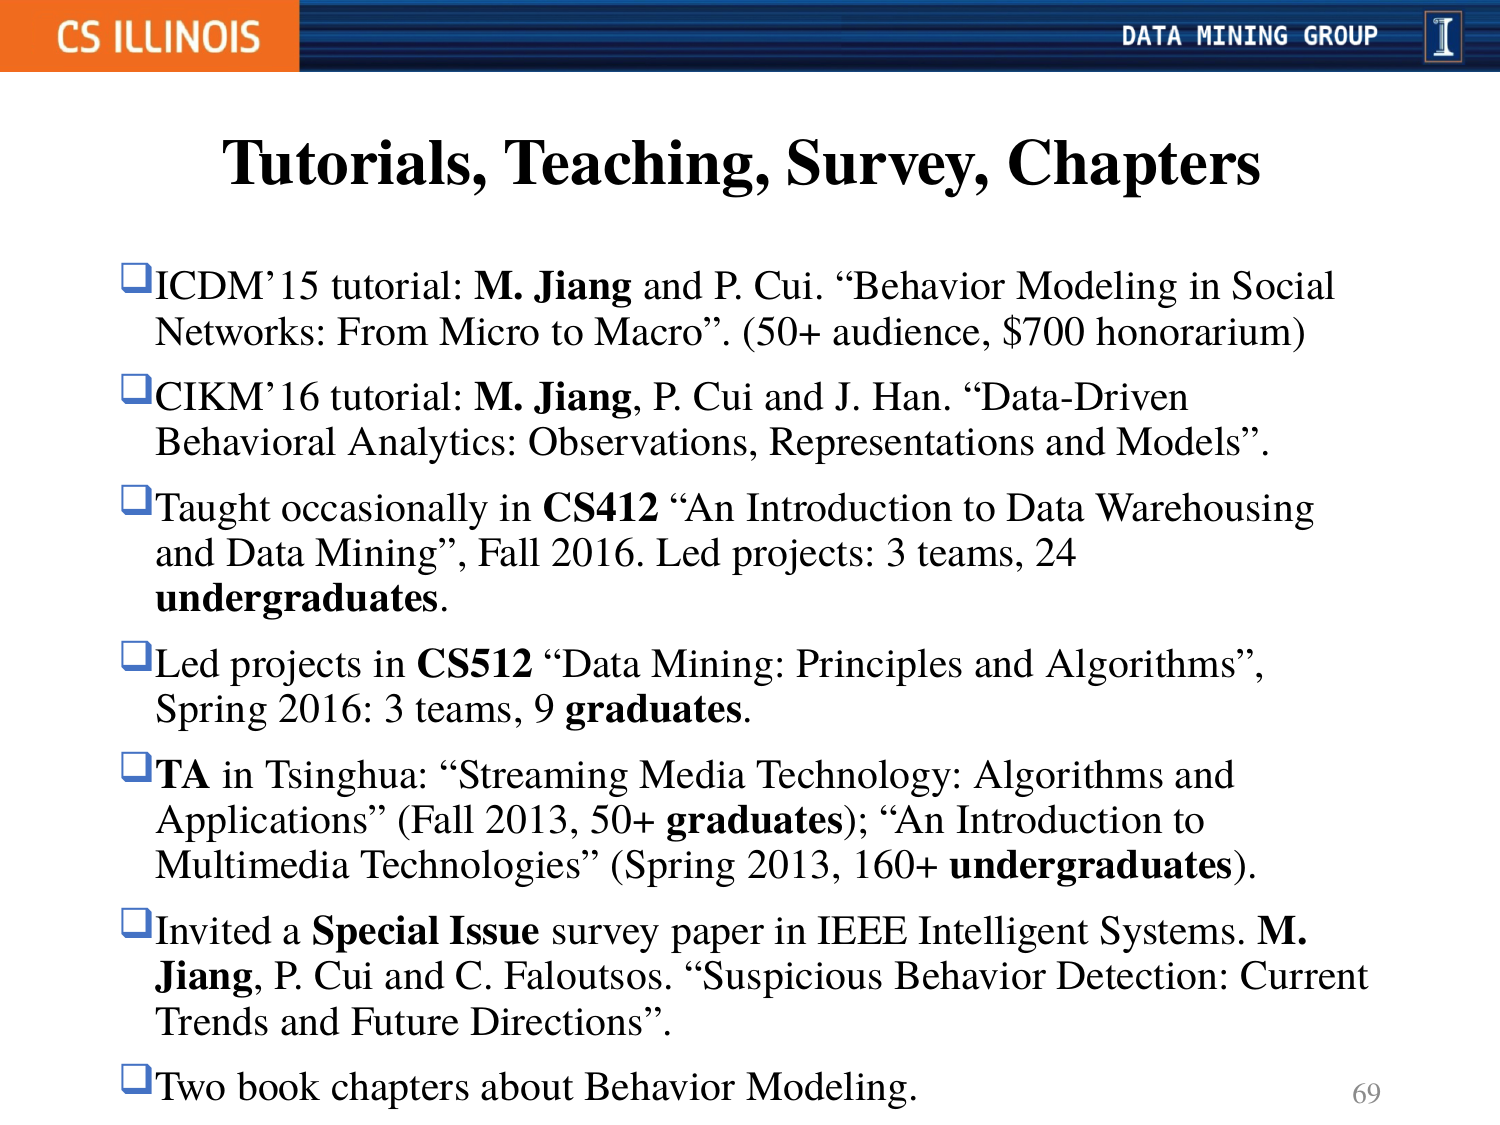

# Tutorials, Teaching, Survey, Chapters
ICDM’15 tutorial: M. Jiang and P. Cui. “Behavior Modeling in Social Networks: From Micro to Macro”. (50+ audience, $700 honorarium)
CIKM’16 tutorial: M. Jiang, P. Cui and J. Han. “Data-Driven Behavioral Analytics: Observations, Representations and Models”.
Taught occasionally in CS412 “An Introduction to Data Warehousing and Data Mining”, Fall 2016. Led projects: 3 teams, 24 undergraduates.
Led projects in CS512 “Data Mining: Principles and Algorithms”, Spring 2016: 3 teams, 9 graduates.
TA in Tsinghua: “Streaming Media Technology: Algorithms and Applications” (Fall 2013, 50+ graduates); “An Introduction to Multimedia Technologies” (Spring 2013, 160+ undergraduates).
Invited a Special Issue survey paper in IEEE Intelligent Systems. M. Jiang, P. Cui and C. Faloutsos. “Suspicious Behavior Detection: Current Trends and Future Directions”.
Two book chapters about Behavior Modeling.
69